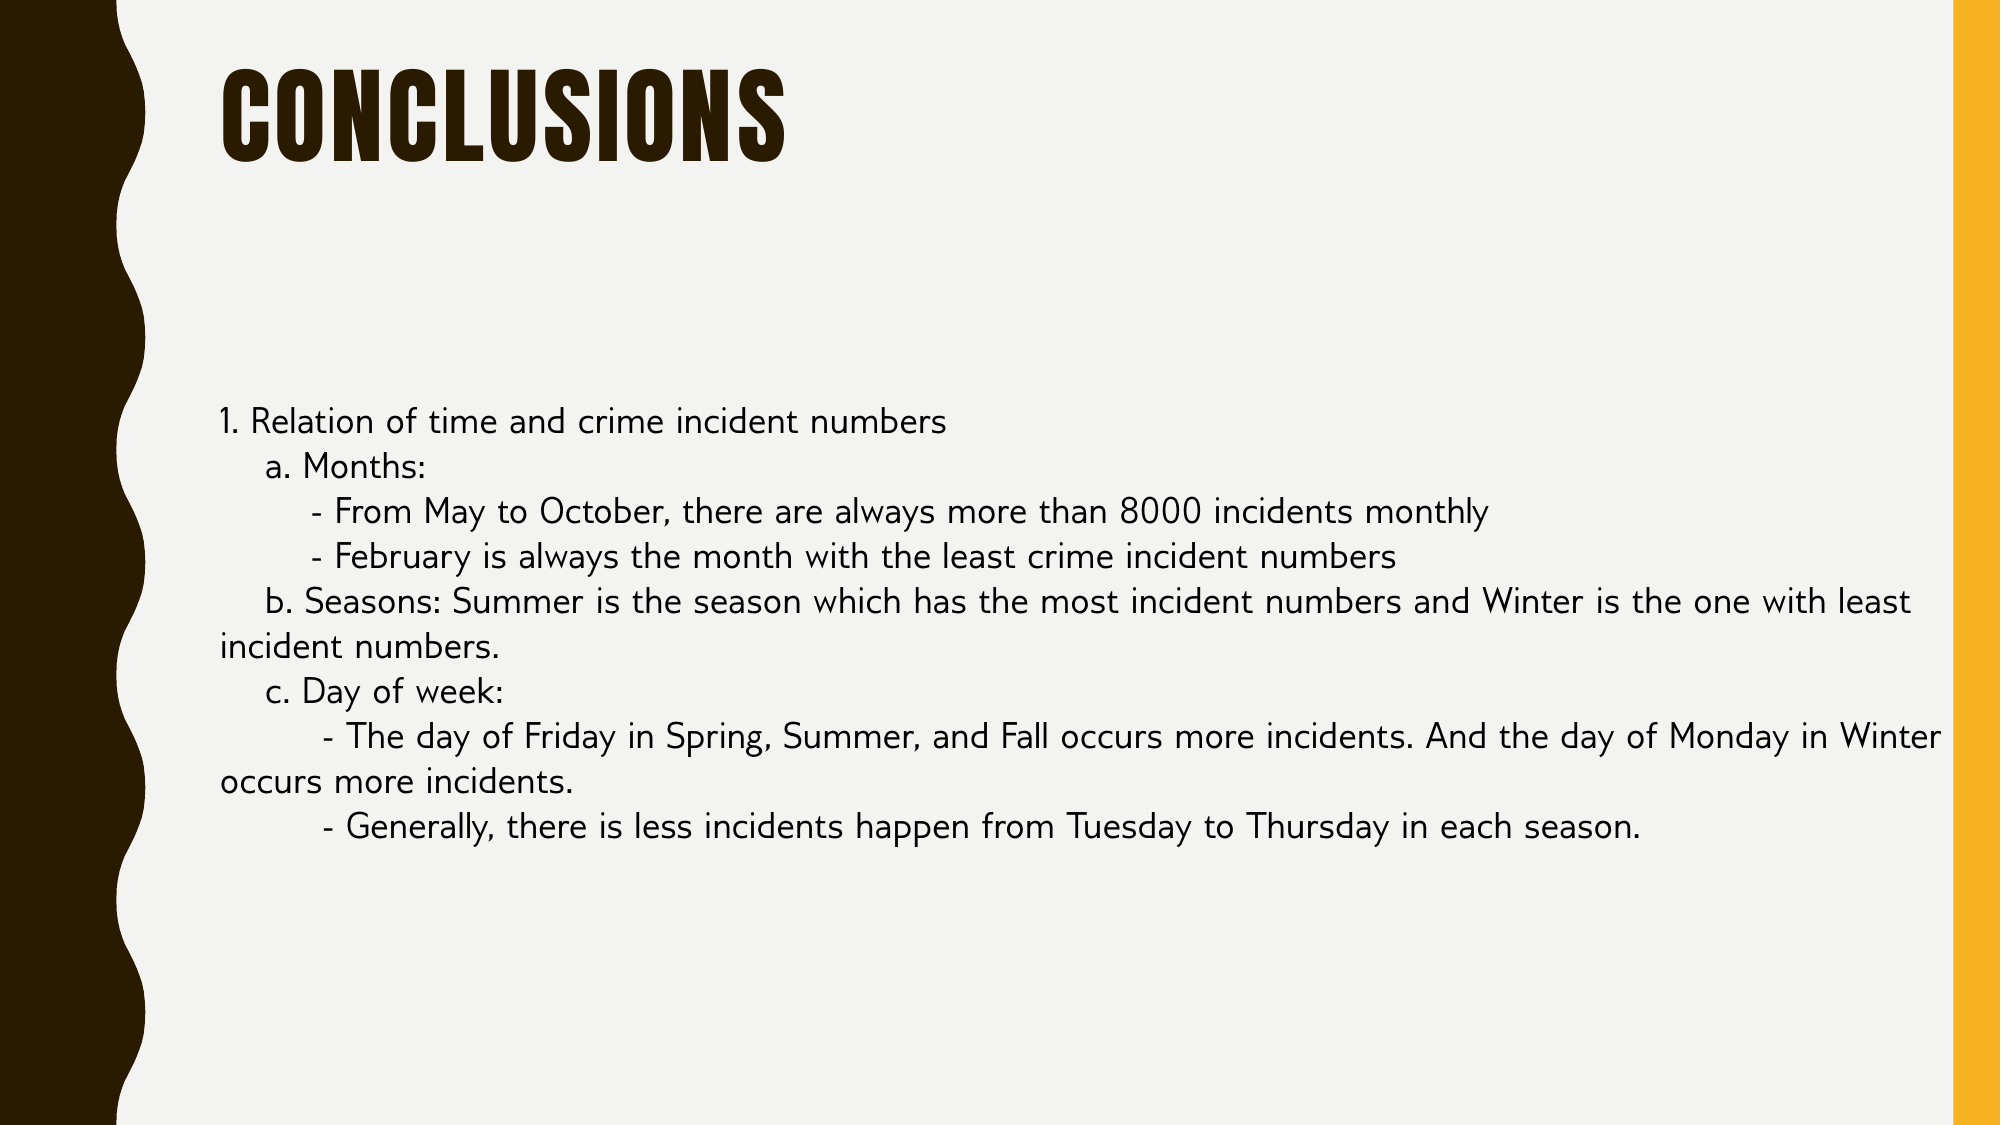

# COncluSions
1. Relation of time and crime incident numbers
    a. Months:
        - From May to October, there are always more than 8000 incidents monthly
        - February is always the month with the least crime incident numbers
    b. Seasons: Summer is the season which has the most incident numbers and Winter is the one with least incident numbers.
    c. Day of week:
         - The day of Friday in Spring, Summer, and Fall occurs more incidents. And the day of Monday in Winter occurs more incidents.
         - Generally, there is less incidents happen from Tuesday to Thursday in each season.